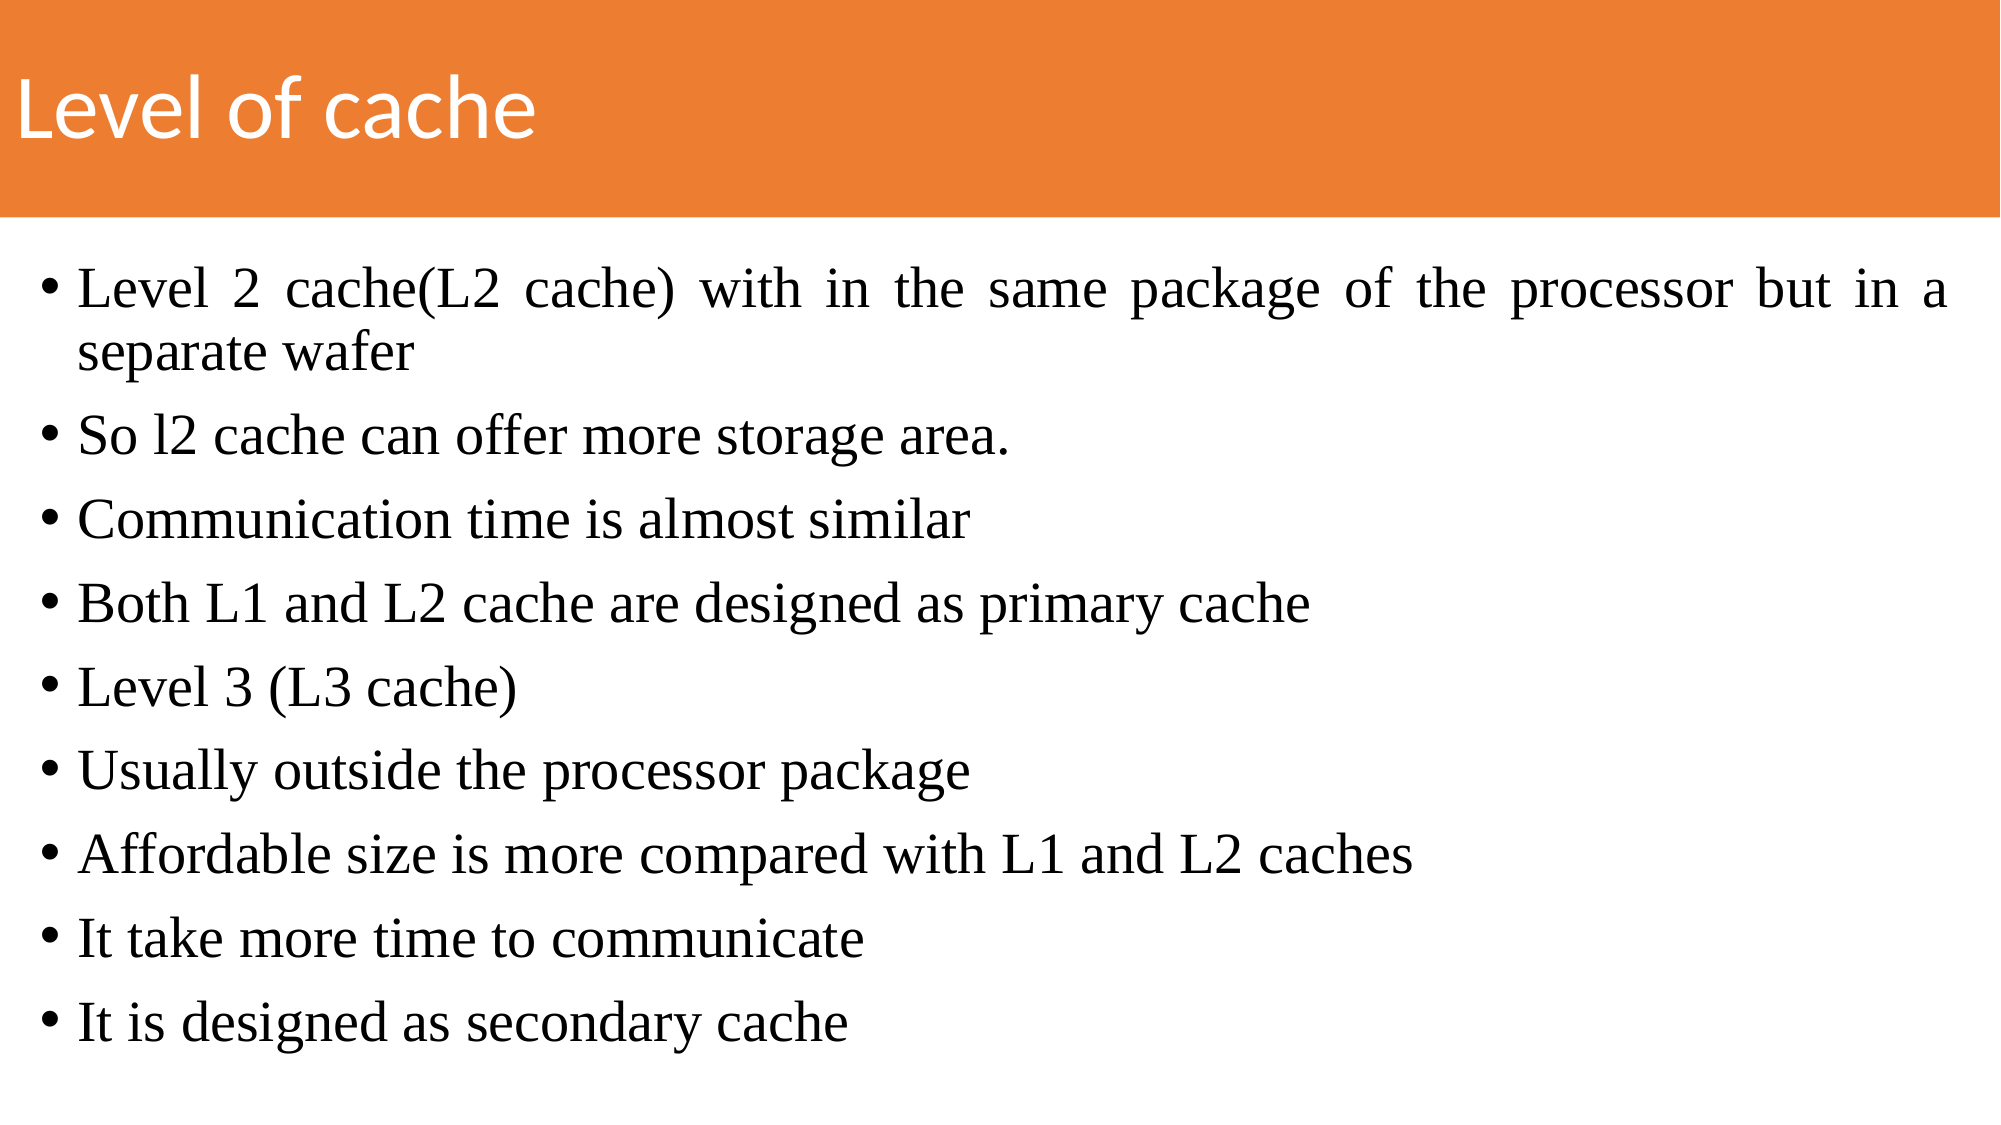

# Level of cache
Level 2 cache(L2 cache) with in the same package of the processor but in a separate wafer
So l2 cache can offer more storage area.
Communication time is almost similar
Both L1 and L2 cache are designed as primary cache
Level 3 (L3 cache)
Usually outside the processor package
Affordable size is more compared with L1 and L2 caches
It take more time to communicate
It is designed as secondary cache